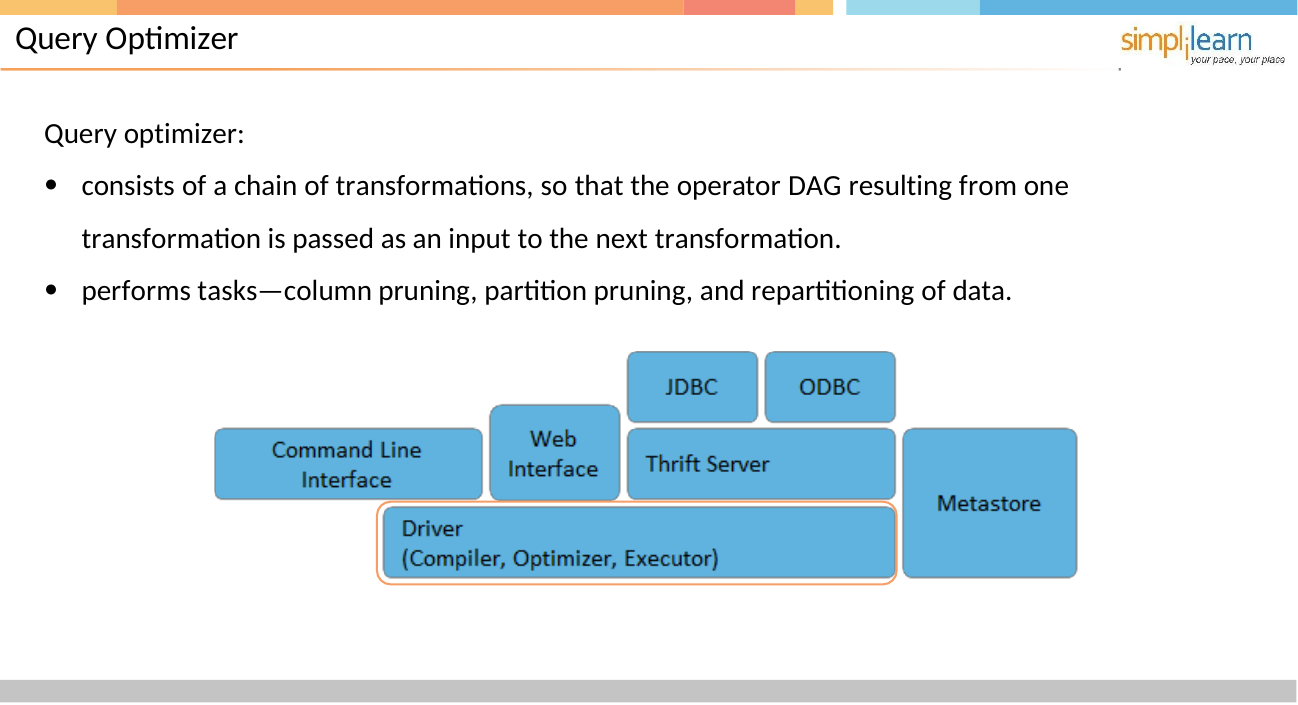

# Query Optimizer

Query optimizer:
consists of a chain of transformations, so that the operator DAG resulting from one transformation is passed as an input to the next transformation.
performs tasks—column pruning, partition pruning, and repartitioning of data.